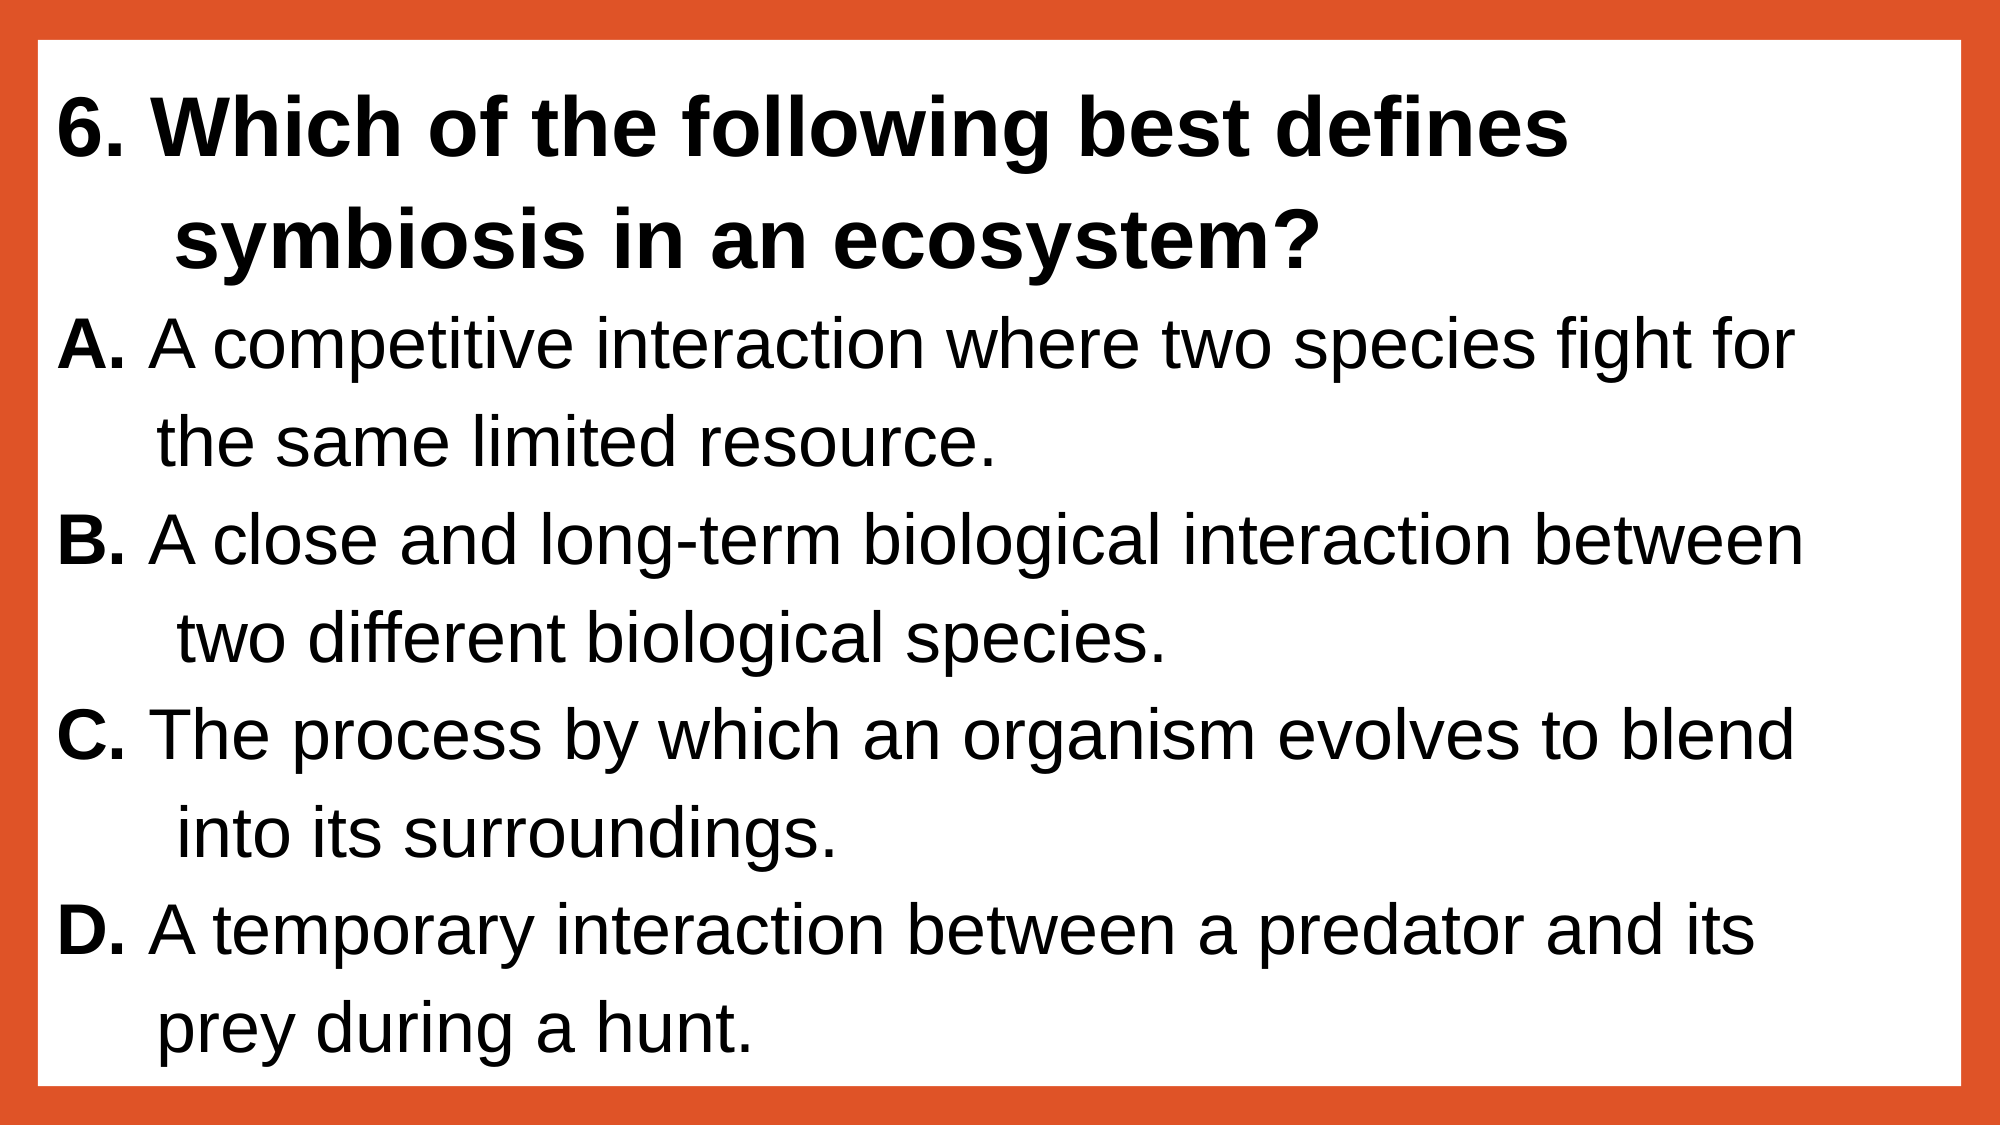

6. Which of the following best defines
     symbiosis in an ecosystem?
A. A competitive interaction where two species fight for
     the same limited resource.
B. A close and long-term biological interaction between
      two different biological species.
C. The process by which an organism evolves to blend
      into its surroundings.
D. A temporary interaction between a predator and its
     prey during a hunt.